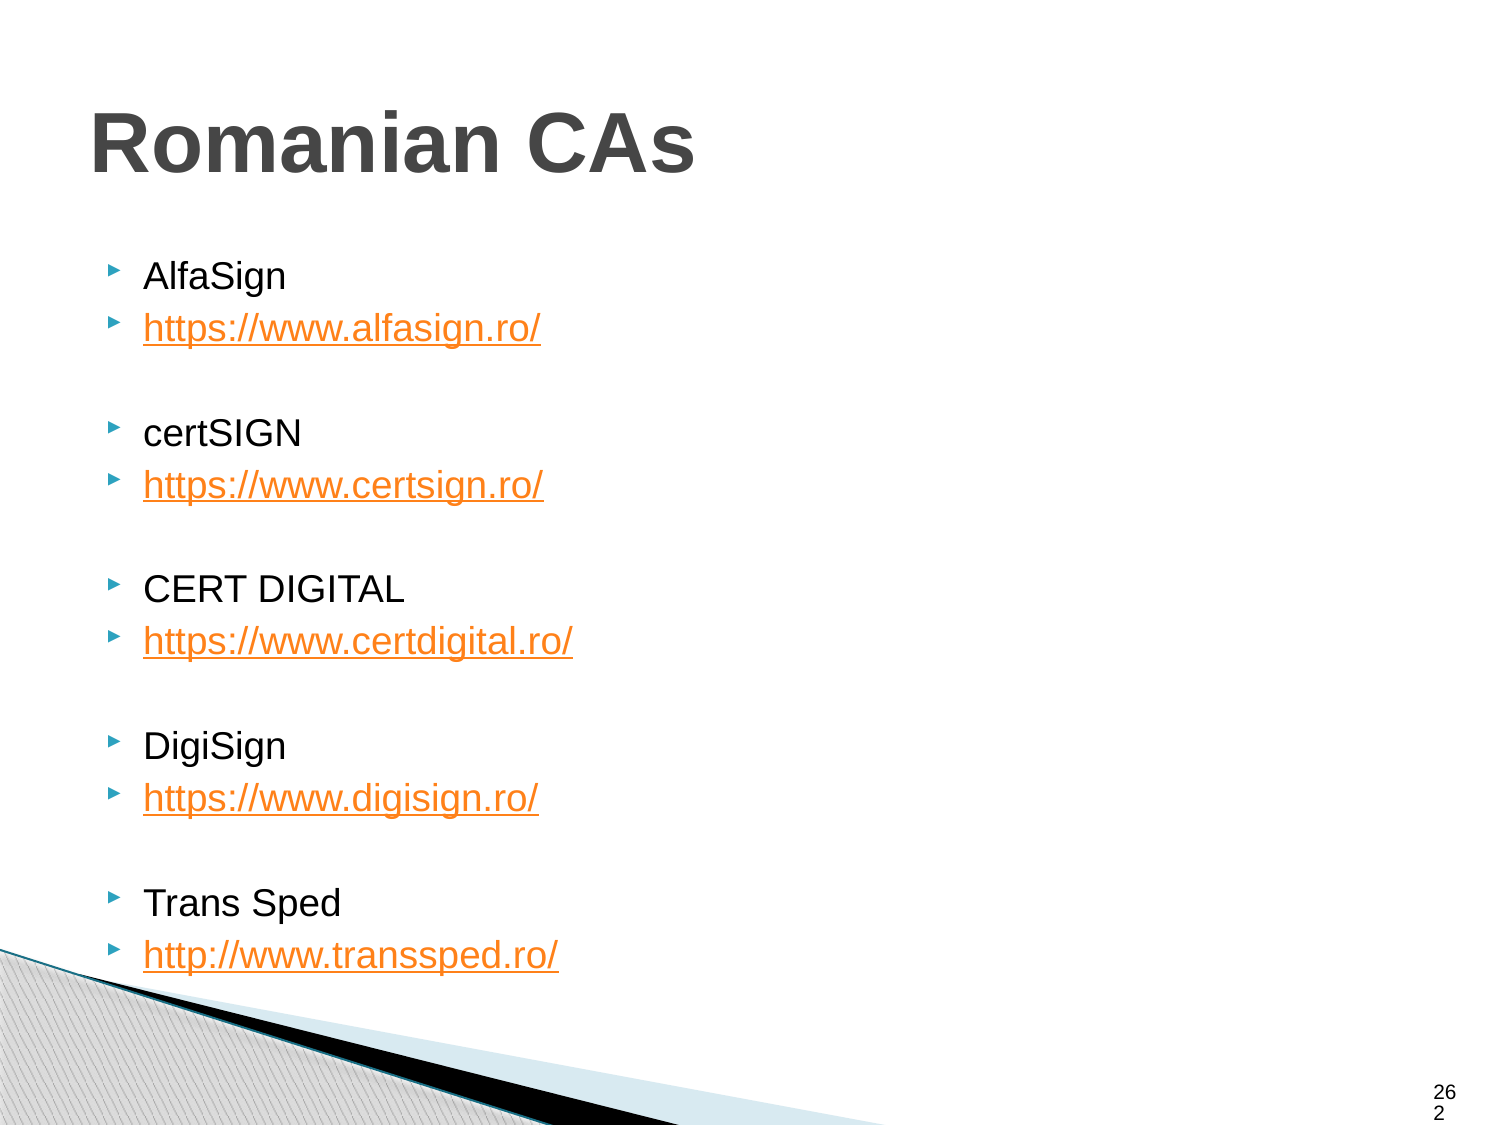

# Romanian CAs
AlfaSign
https://www.alfasign.ro/

certSIGN
https://www.certsign.ro/

CERT DIGITAL
https://www.certdigital.ro/

DigiSign
https://www.digisign.ro/

Trans Sped
http://www.transsped.ro/

262